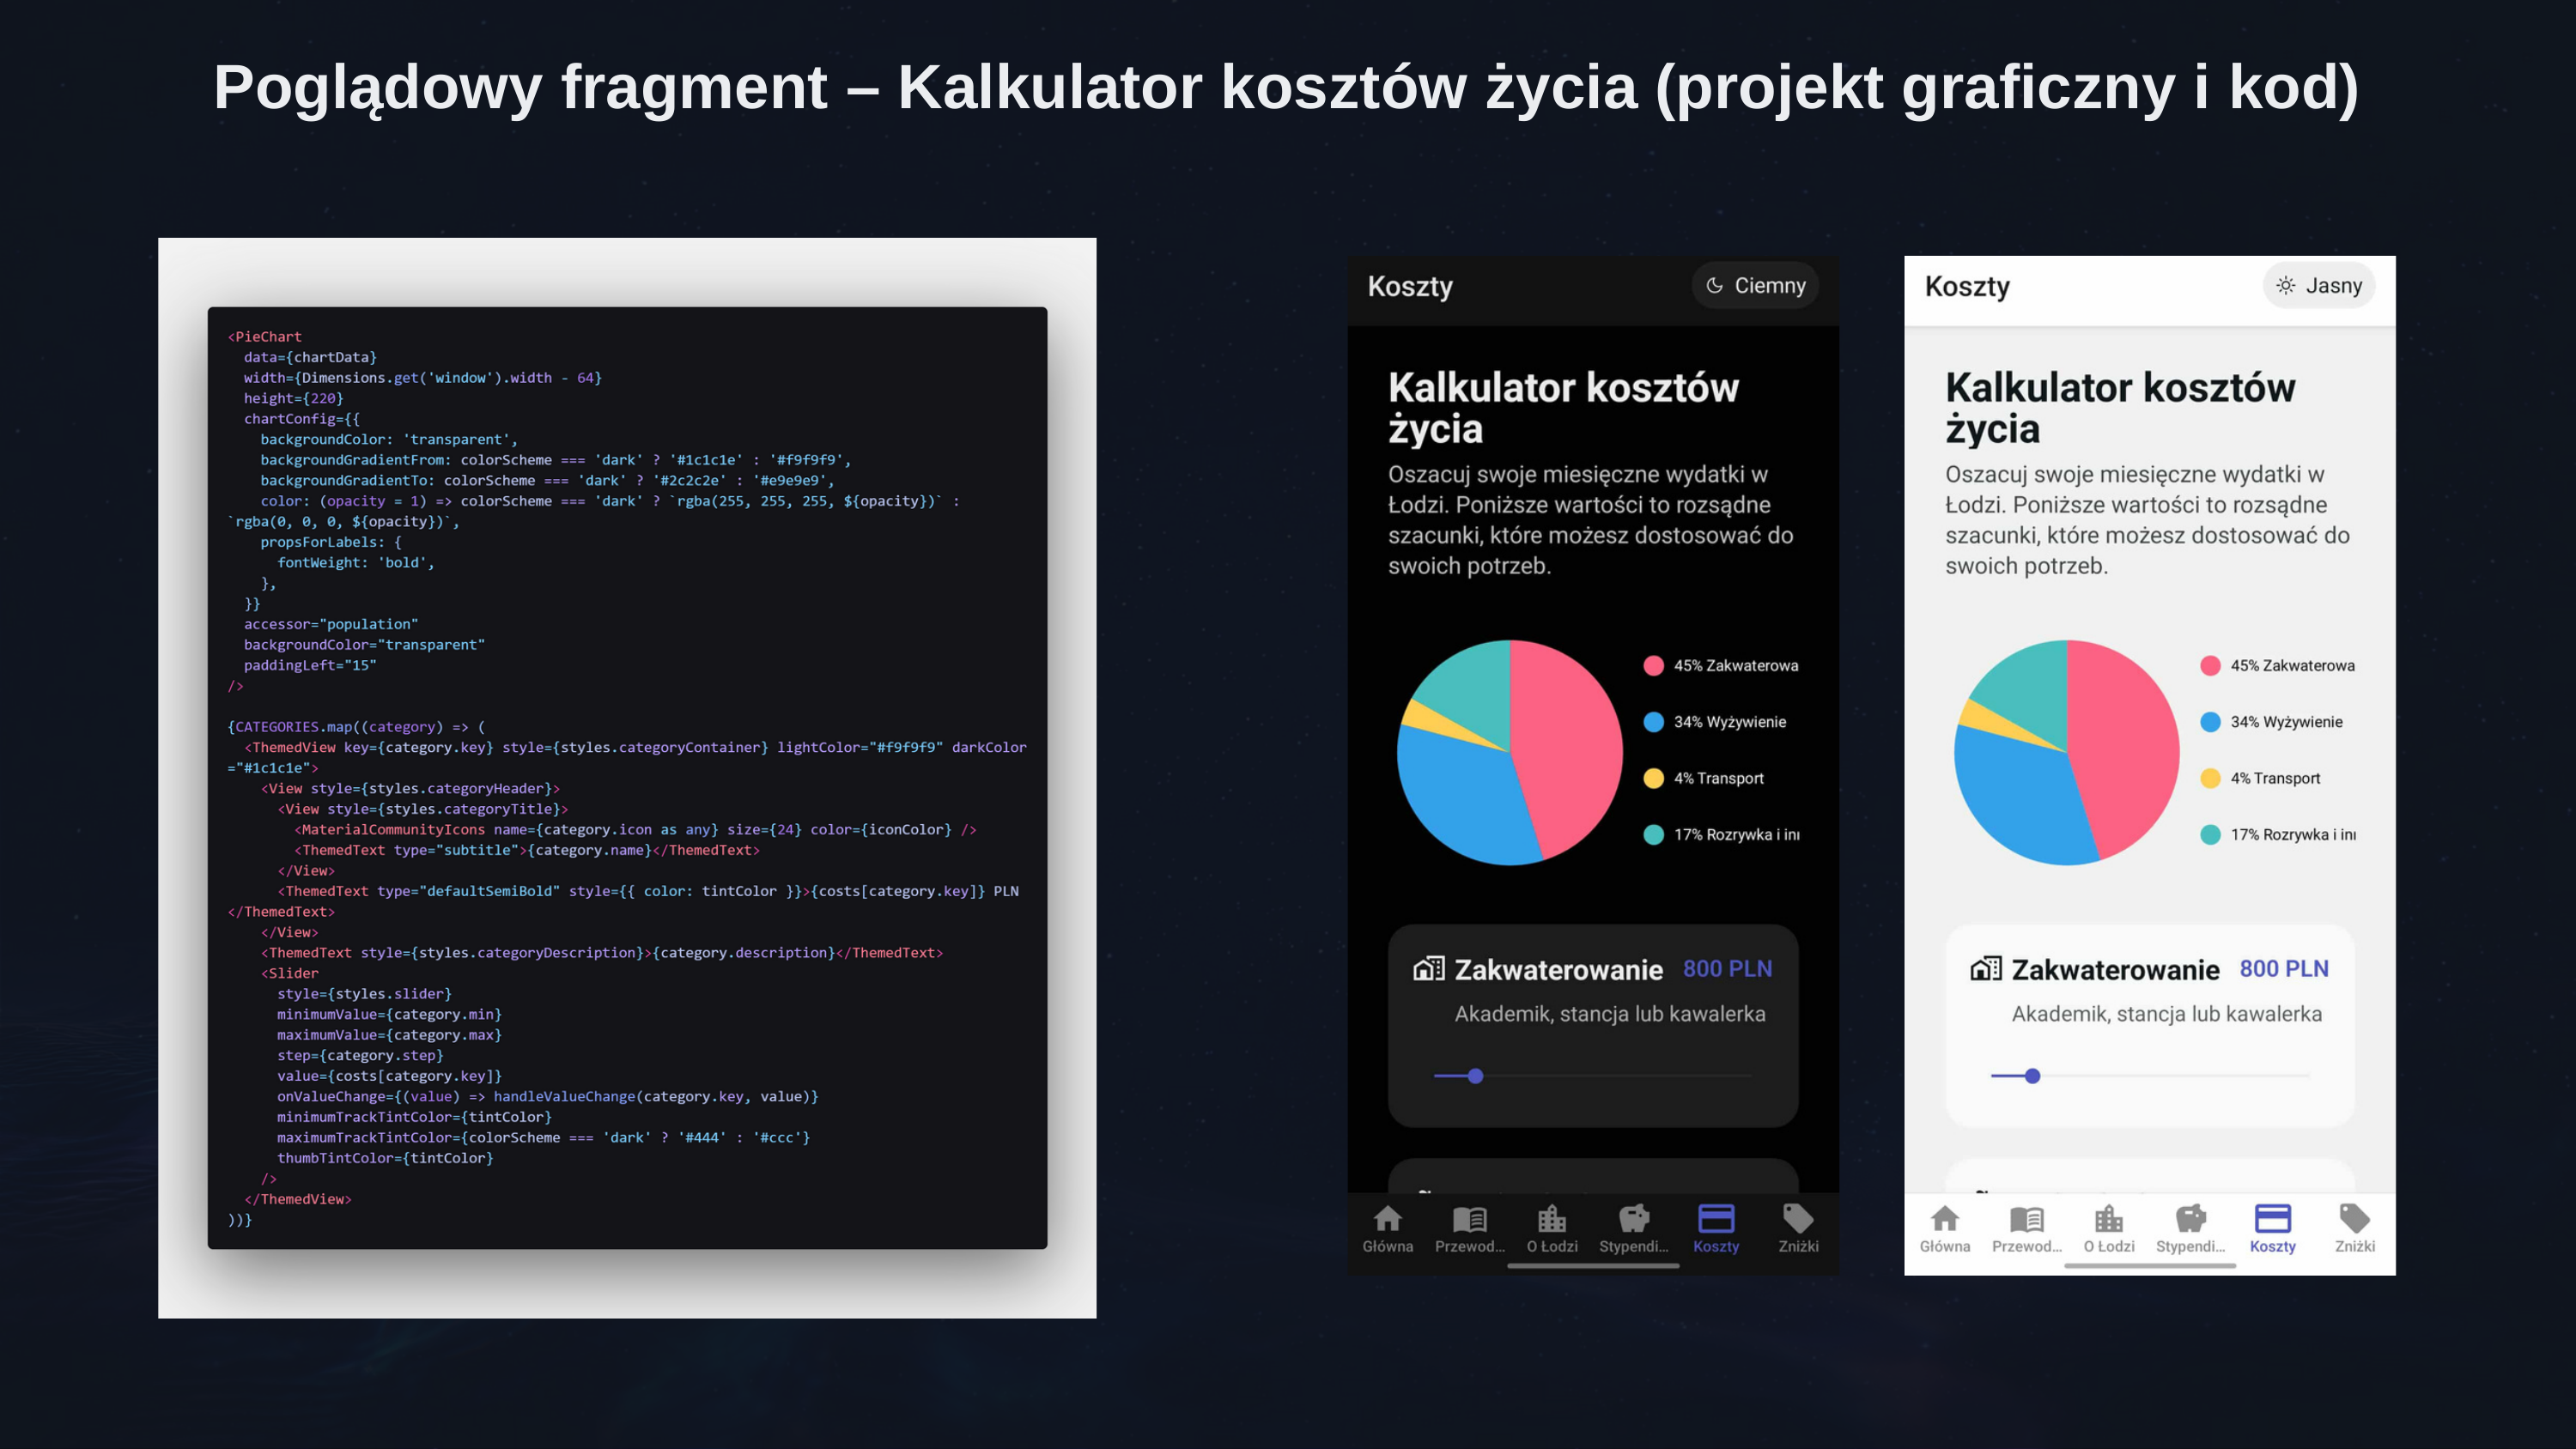

Poglądowy fragment – Kalkulator kosztów życia (projekt graficzny i kod)